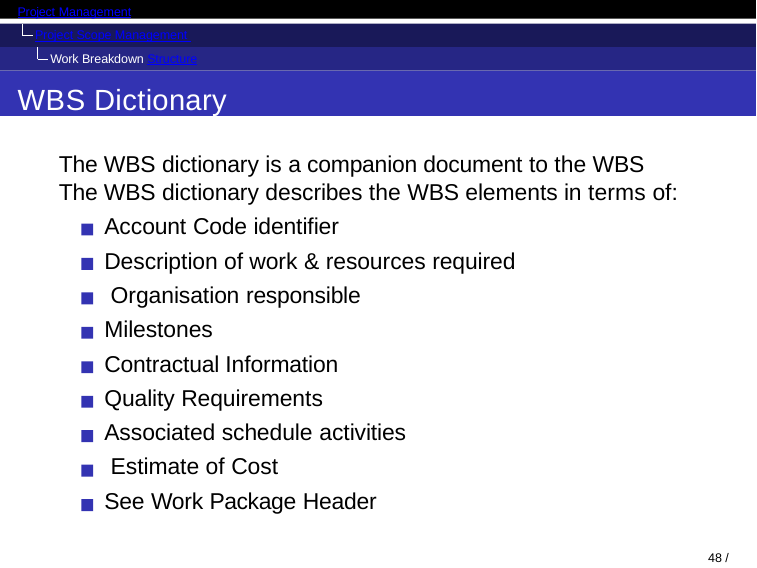

Project Management
Project Scope Management  Work Breakdown Structure

WBS Dictionary
The WBS dictionary is a companion document to the WBS  The WBS dictionary describes the WBS elements in terms of:
Account Code identifier
Description of work & resources required  Organisation responsible
Milestones
Contractual Information  Quality Requirements  Associated schedule activities  Estimate of Cost
See Work Package Header

48 / 53